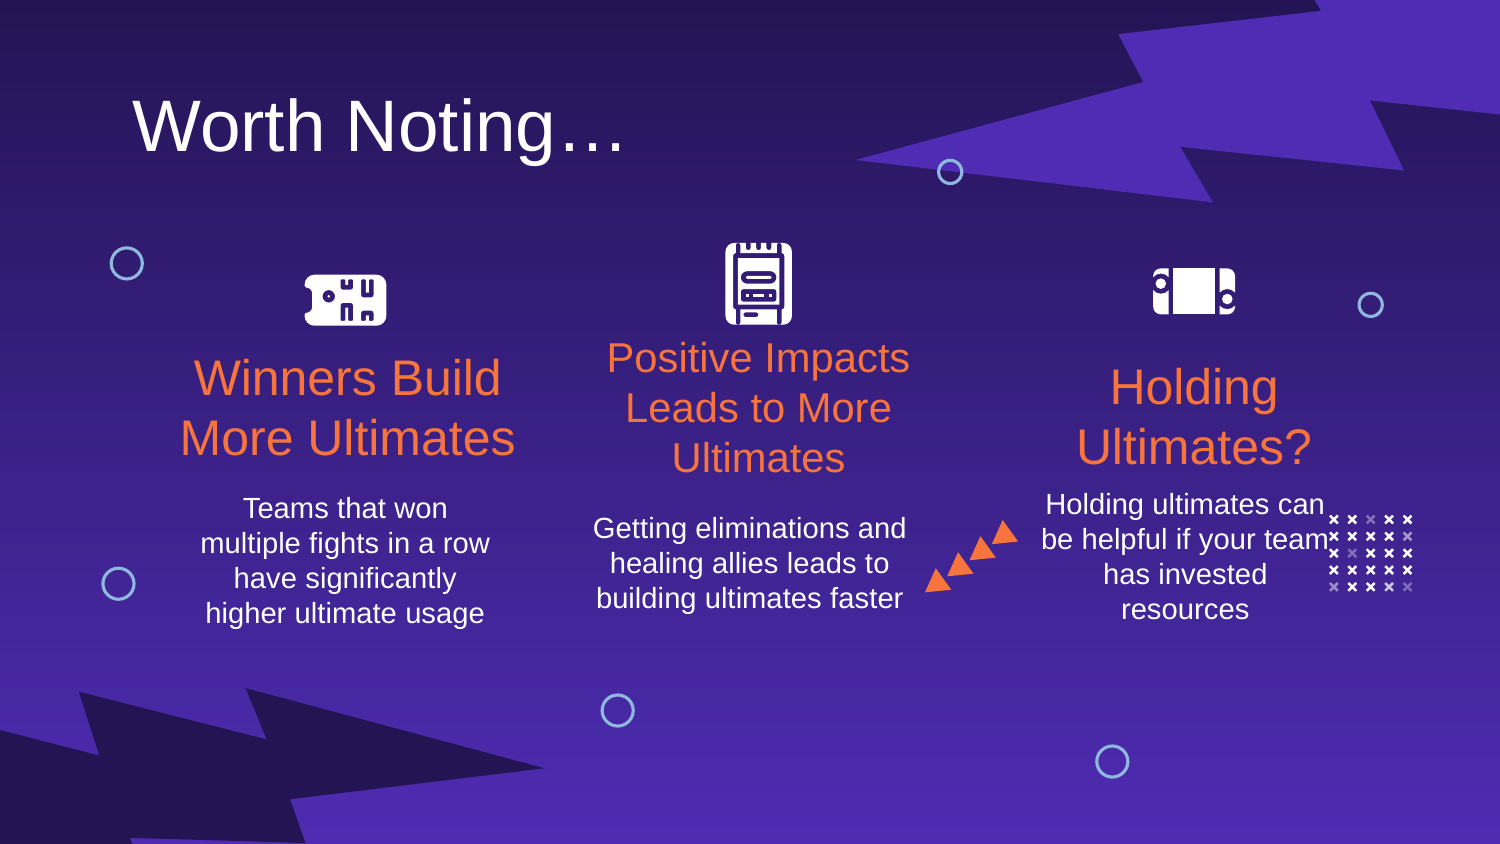

Worth Noting…

# Winners Build More Ultimates
Positive Impacts Leads to More Ultimates
Holding Ultimates?
Holding ultimates can be helpful if your team has invested resources
Teams that won multiple fights in a row have significantly higher ultimate usage
Getting eliminations and healing allies leads to building ultimates faster